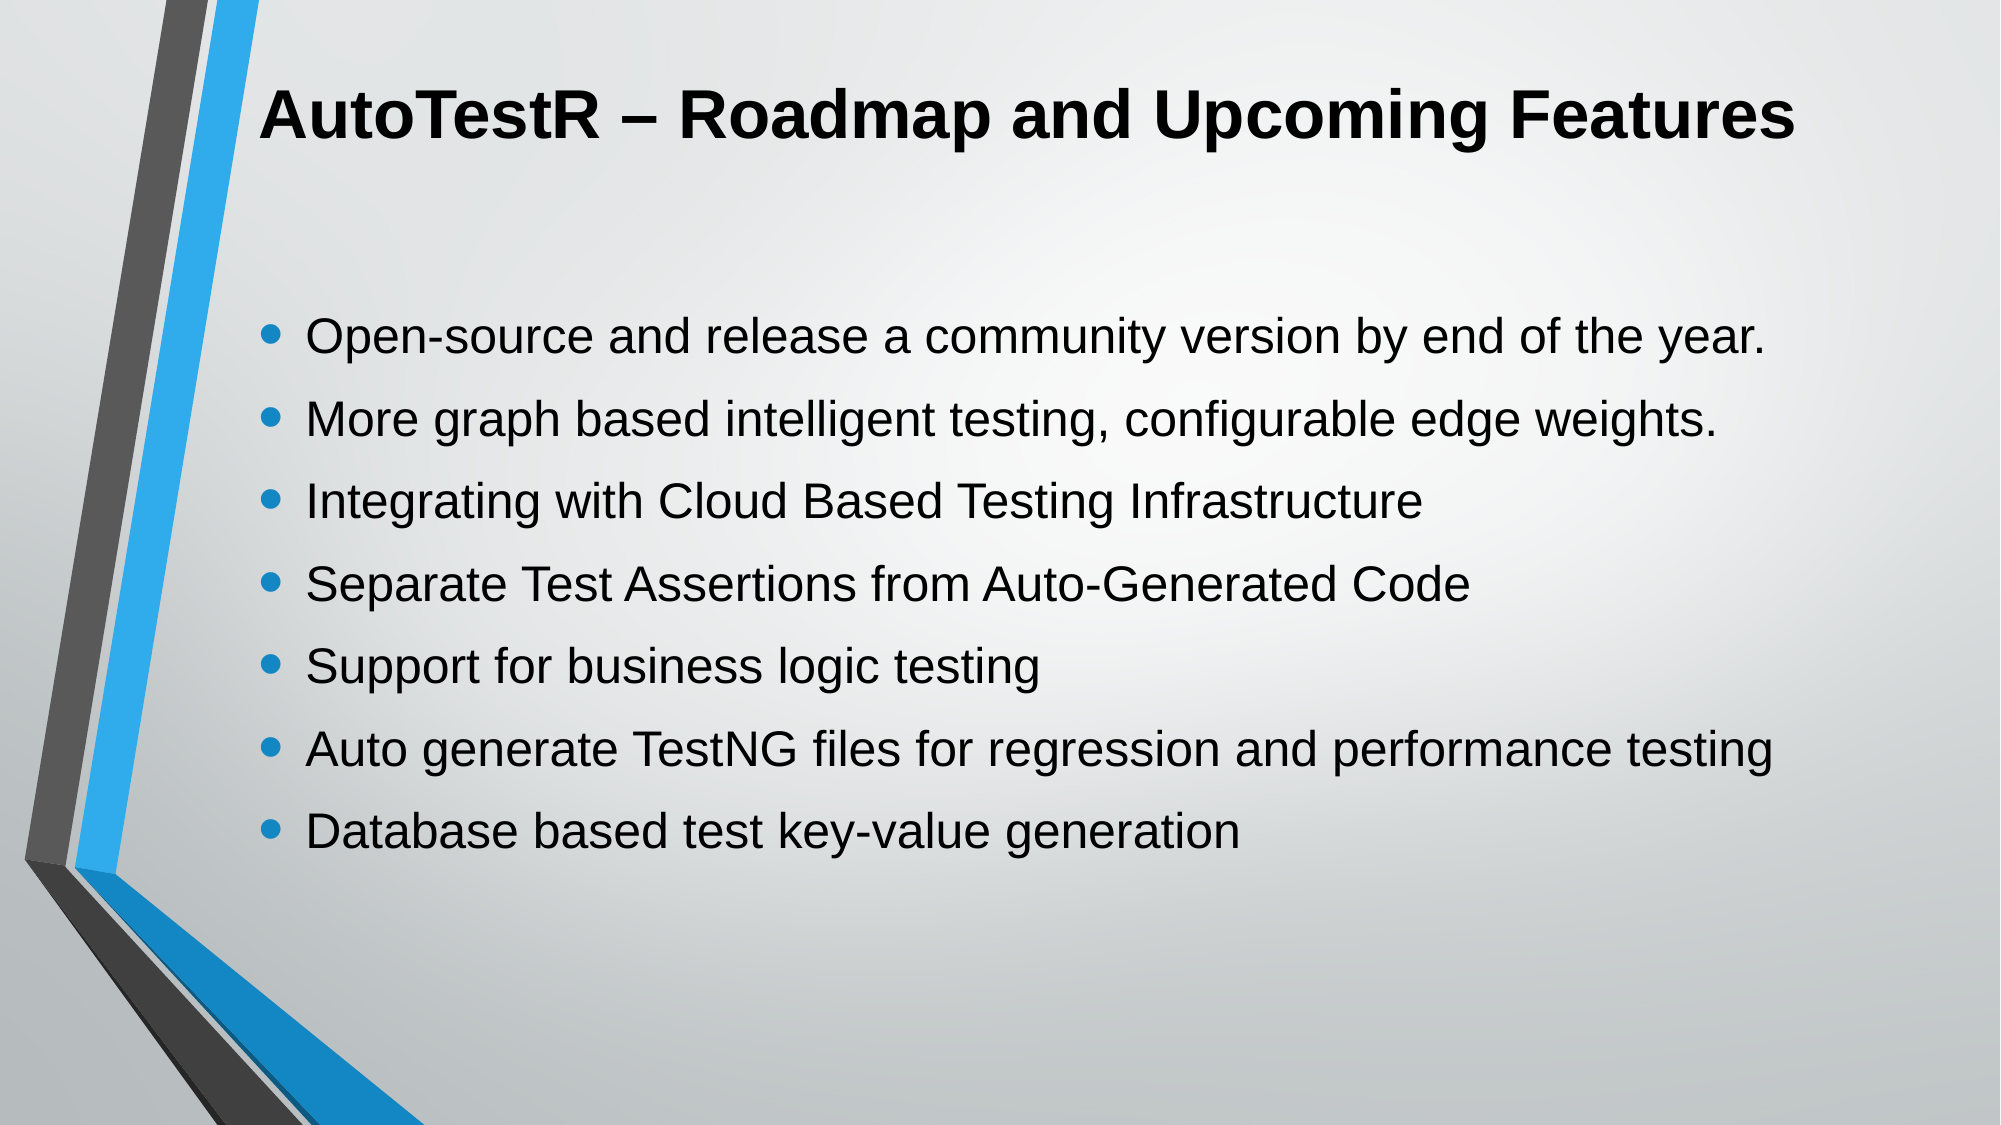

# AutoTestR – Roadmap and Upcoming Features
Open-source and release a community version by end of the year.
More graph based intelligent testing, configurable edge weights.
Integrating with Cloud Based Testing Infrastructure
Separate Test Assertions from Auto-Generated Code
Support for business logic testing
Auto generate TestNG files for regression and performance testing
Database based test key-value generation